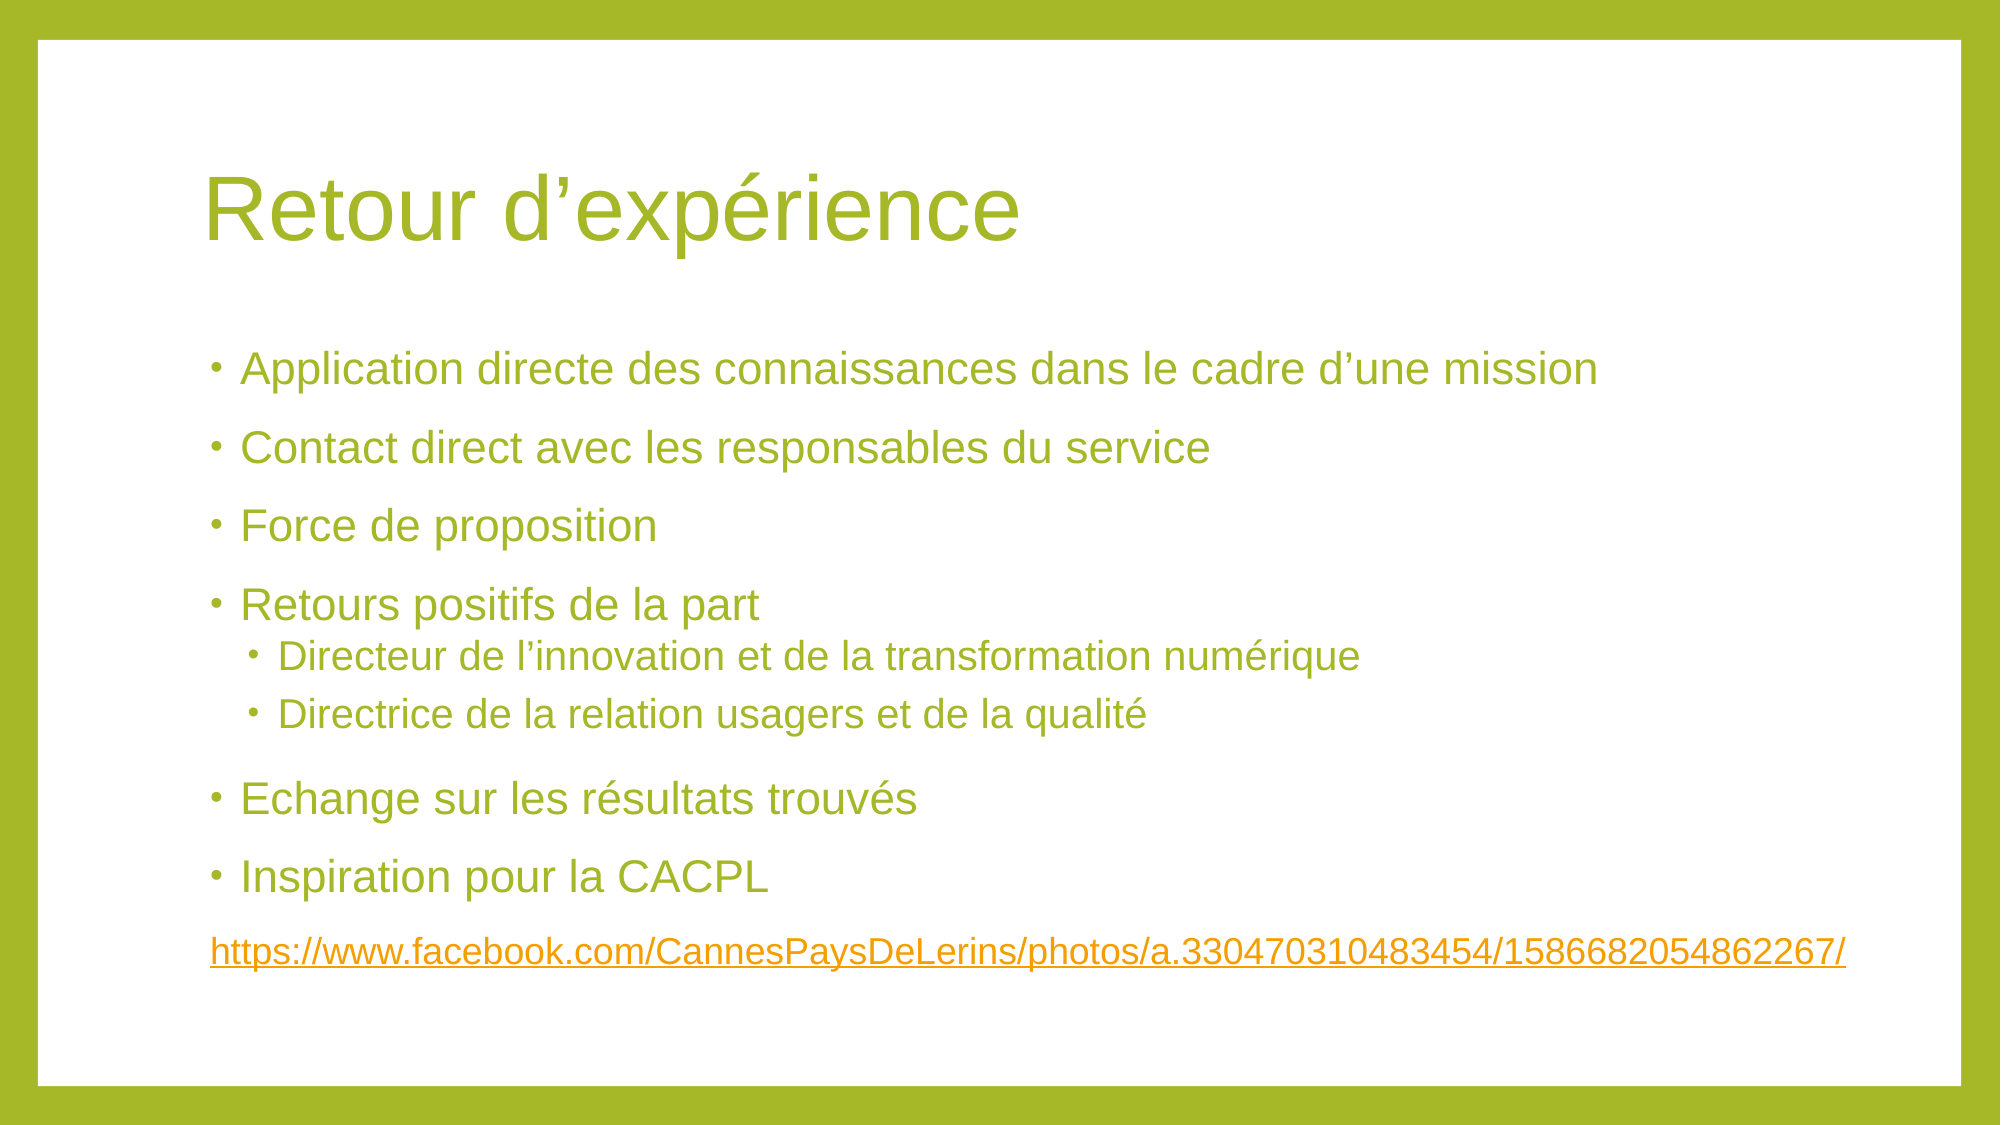

# Retour d’expérience
Application directe des connaissances dans le cadre d’une mission
Contact direct avec les responsables du service
Force de proposition
Retours positifs de la part
Directeur de l’innovation et de la transformation numérique
Directrice de la relation usagers et de la qualité
Echange sur les résultats trouvés
Inspiration pour la CACPL
https://www.facebook.com/CannesPaysDeLerins/photos/a.330470310483454/1586682054862267/